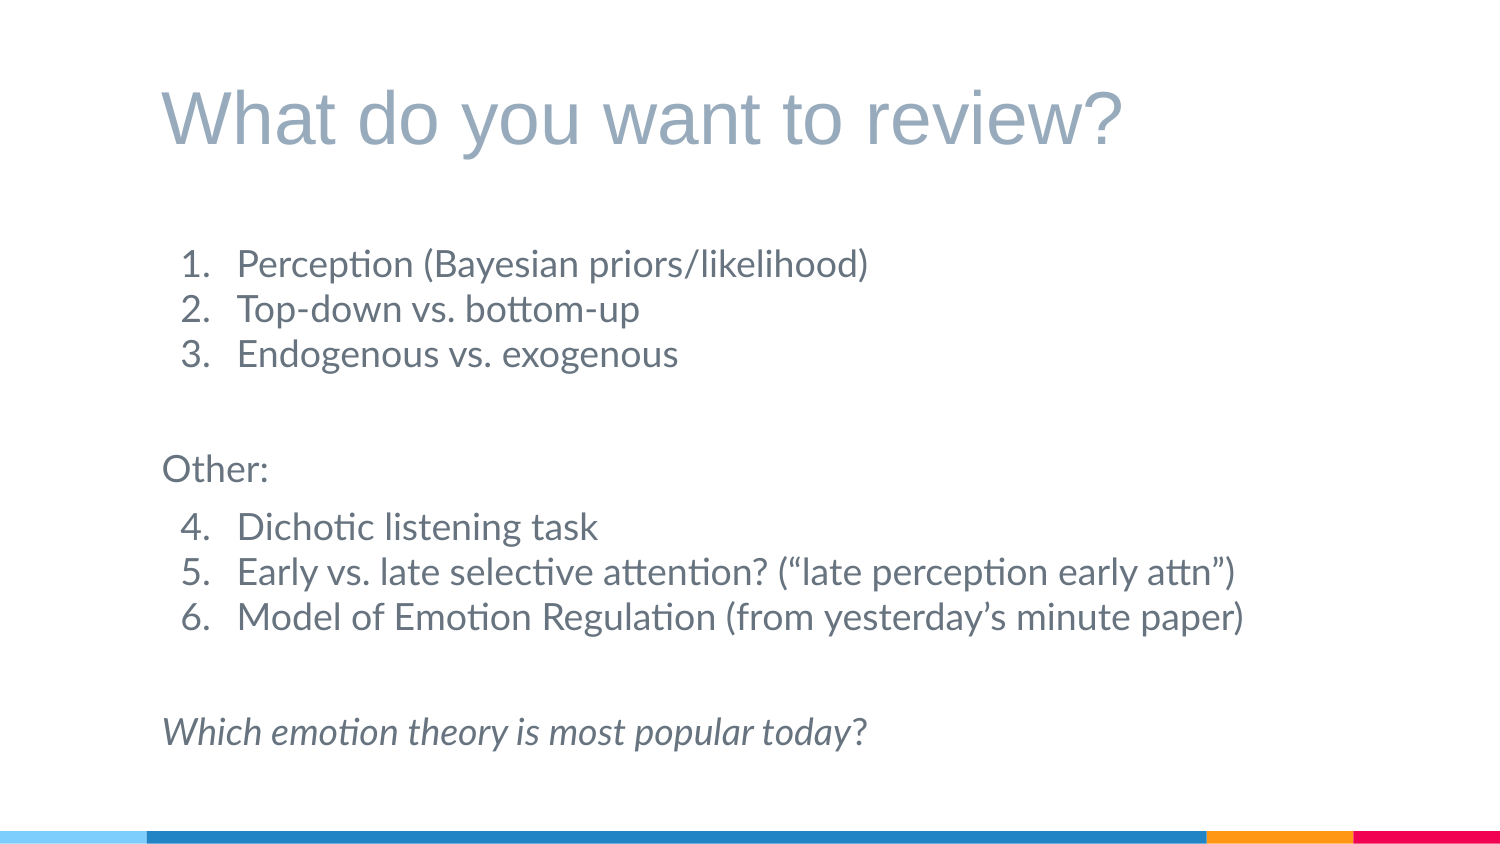

# What do you want to review?
Perception (Bayesian priors/likelihood)
Top-down vs. bottom-up
Endogenous vs. exogenous

Other:
Dichotic listening task
Early vs. late selective attention? (“late perception early attn”)
Model of Emotion Regulation (from yesterday’s minute paper)

Which emotion theory is most popular today?